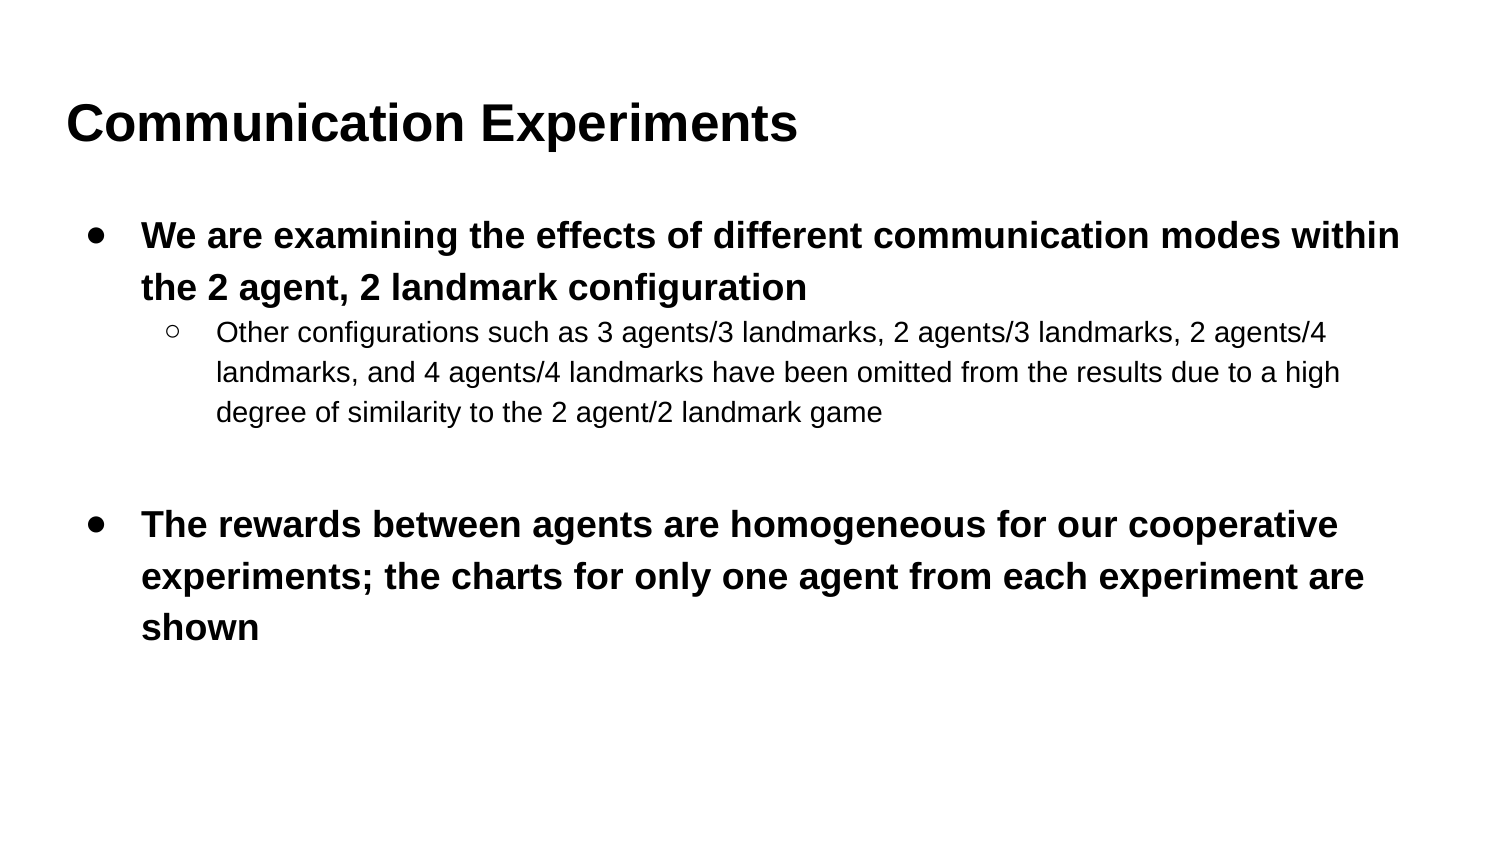

# Communication Experiments
We are examining the effects of different communication modes within the 2 agent, 2 landmark configuration
Other configurations such as 3 agents/3 landmarks, 2 agents/3 landmarks, 2 agents/4 landmarks, and 4 agents/4 landmarks have been omitted from the results due to a high degree of similarity to the 2 agent/2 landmark game

The rewards between agents are homogeneous for our cooperative experiments; the charts for only one agent from each experiment are shown